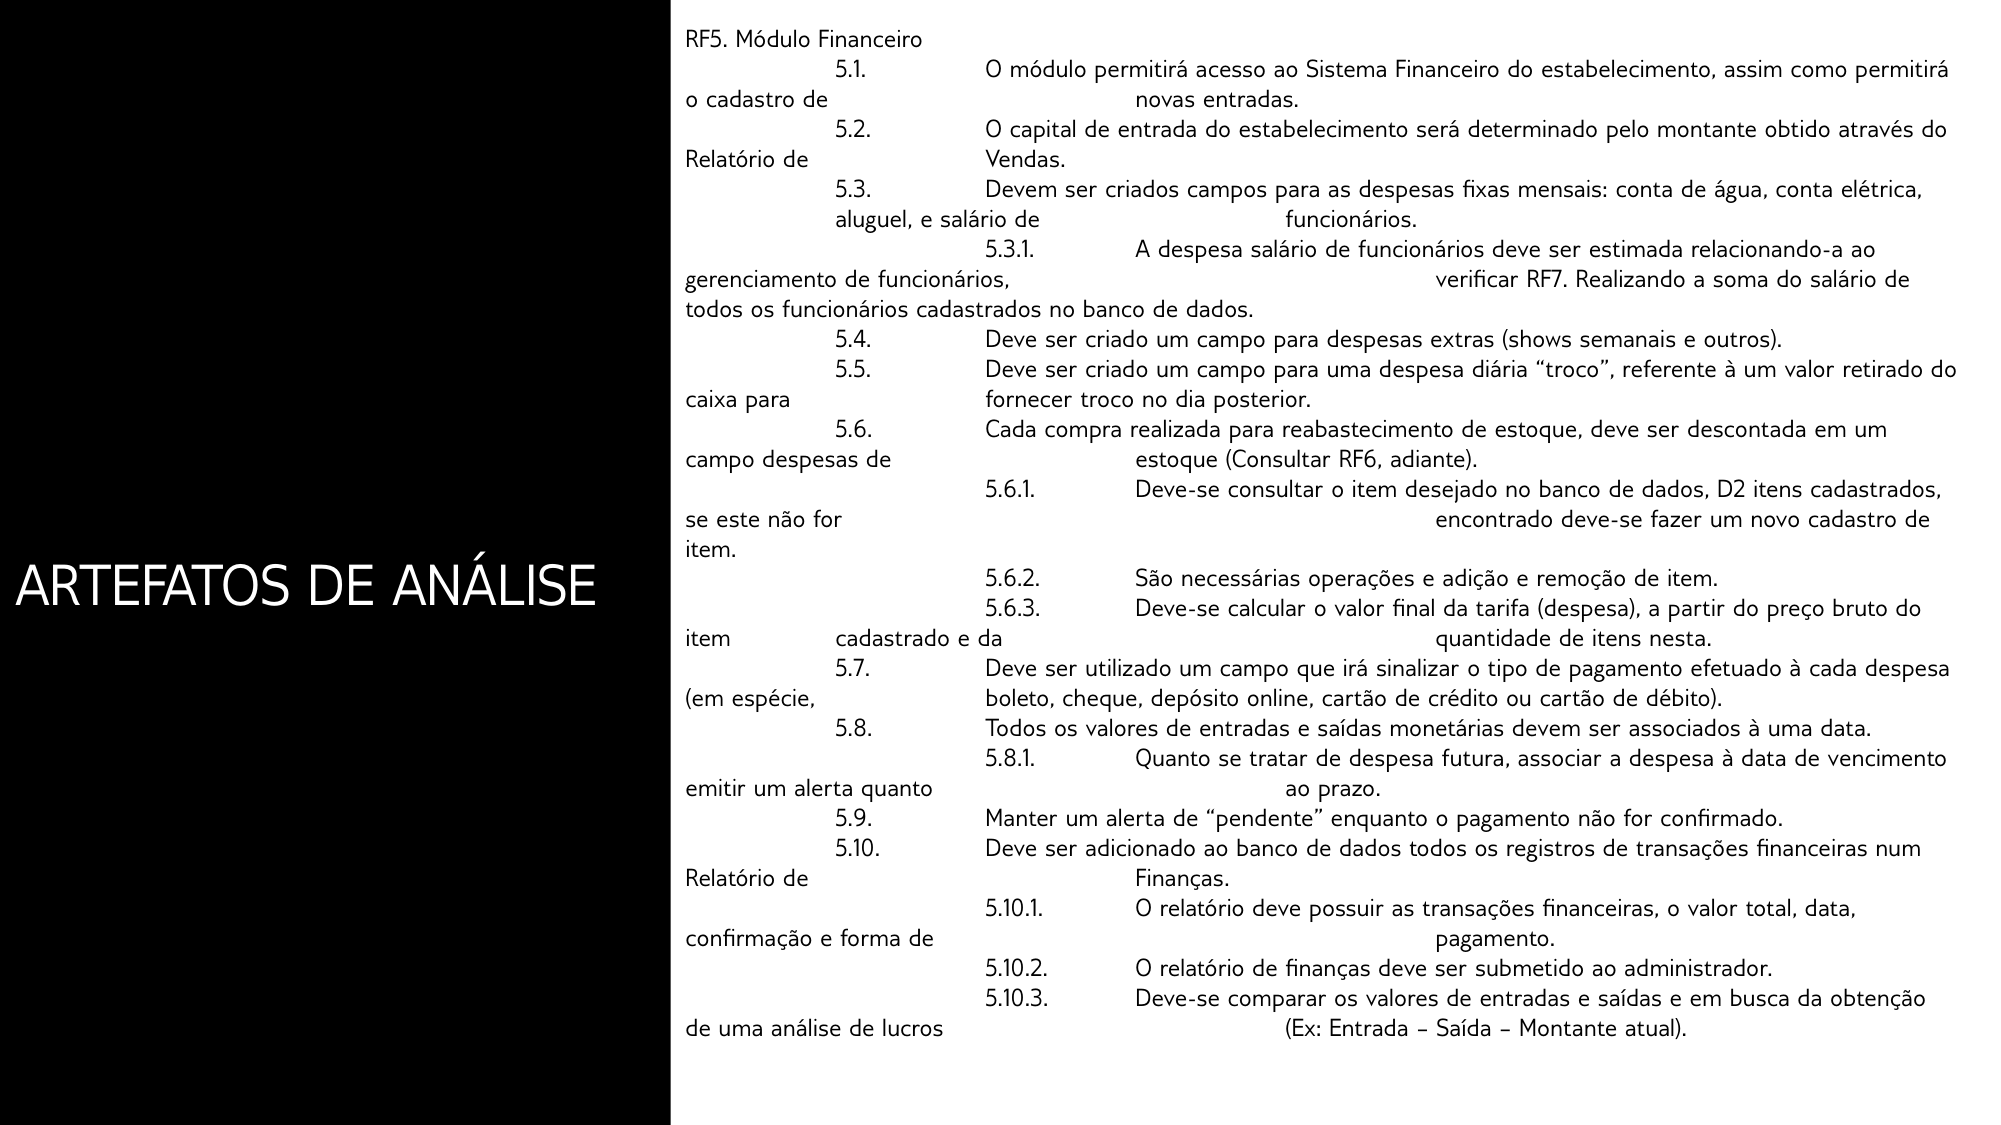

RF5. Módulo Financeiro
	5.1. 	O módulo permitirá acesso ao Sistema Financeiro do estabelecimento, assim como permitirá o cadastro de 		novas entradas.
	5.2. 	O capital de entrada do estabelecimento será determinado pelo montante obtido através do Relatório de 		Vendas.
	5.3. 	Devem ser criados campos para as despesas fixas mensais: conta de água, conta elétrica, 	aluguel, e salário de 		funcionários.
		5.3.1. 	A despesa salário de funcionários deve ser estimada relacionando-a ao gerenciamento de funcionários, 			verificar RF7. Realizando a soma do salário de todos os funcionários cadastrados no banco de dados.
	5.4. 	Deve ser criado um campo para despesas extras (shows semanais e outros).
	5.5. 	Deve ser criado um campo para uma despesa diária “troco”, referente à um valor retirado do caixa para 		fornecer troco no dia posterior.
	5.6. 	Cada compra realizada para reabastecimento de estoque, deve ser descontada em um campo despesas de 		estoque (Consultar RF6, adiante).
		5.6.1. 	Deve-se consultar o item desejado no banco de dados, D2 itens cadastrados, se este não for 				encontrado deve-se fazer um novo cadastro de item.
		5.6.2.	São necessárias operações e adição e remoção de item.
		5.6.3. 	Deve-se calcular o valor final da tarifa (despesa), a partir do preço bruto do item 	cadastrado e da 			quantidade de itens nesta.
	5.7.	Deve ser utilizado um campo que irá sinalizar o tipo de pagamento efetuado à cada despesa (em espécie, 		boleto, cheque, depósito online, cartão de crédito ou cartão de débito).
	5.8.	Todos os valores de entradas e saídas monetárias devem ser associados à uma data.
		5.8.1.	Quanto se tratar de despesa futura, associar a despesa à data de vencimento emitir um alerta quanto 			ao prazo.
	5.9.	Manter um alerta de “pendente” enquanto o pagamento não for confirmado.
	5.10.	Deve ser adicionado ao banco de dados todos os registros de transações financeiras num Relatório de 			Finanças.
		5.10.1. 	O relatório deve possuir as transações financeiras, o valor total, data, confirmação e forma de 				pagamento.
		5.10.2.	O relatório de finanças deve ser submetido ao administrador.
		5.10.3. 	Deve-se comparar os valores de entradas e saídas e em busca da obtenção de uma análise de lucros 			(Ex: Entrada – Saída – Montante atual).

Artefatos de análise